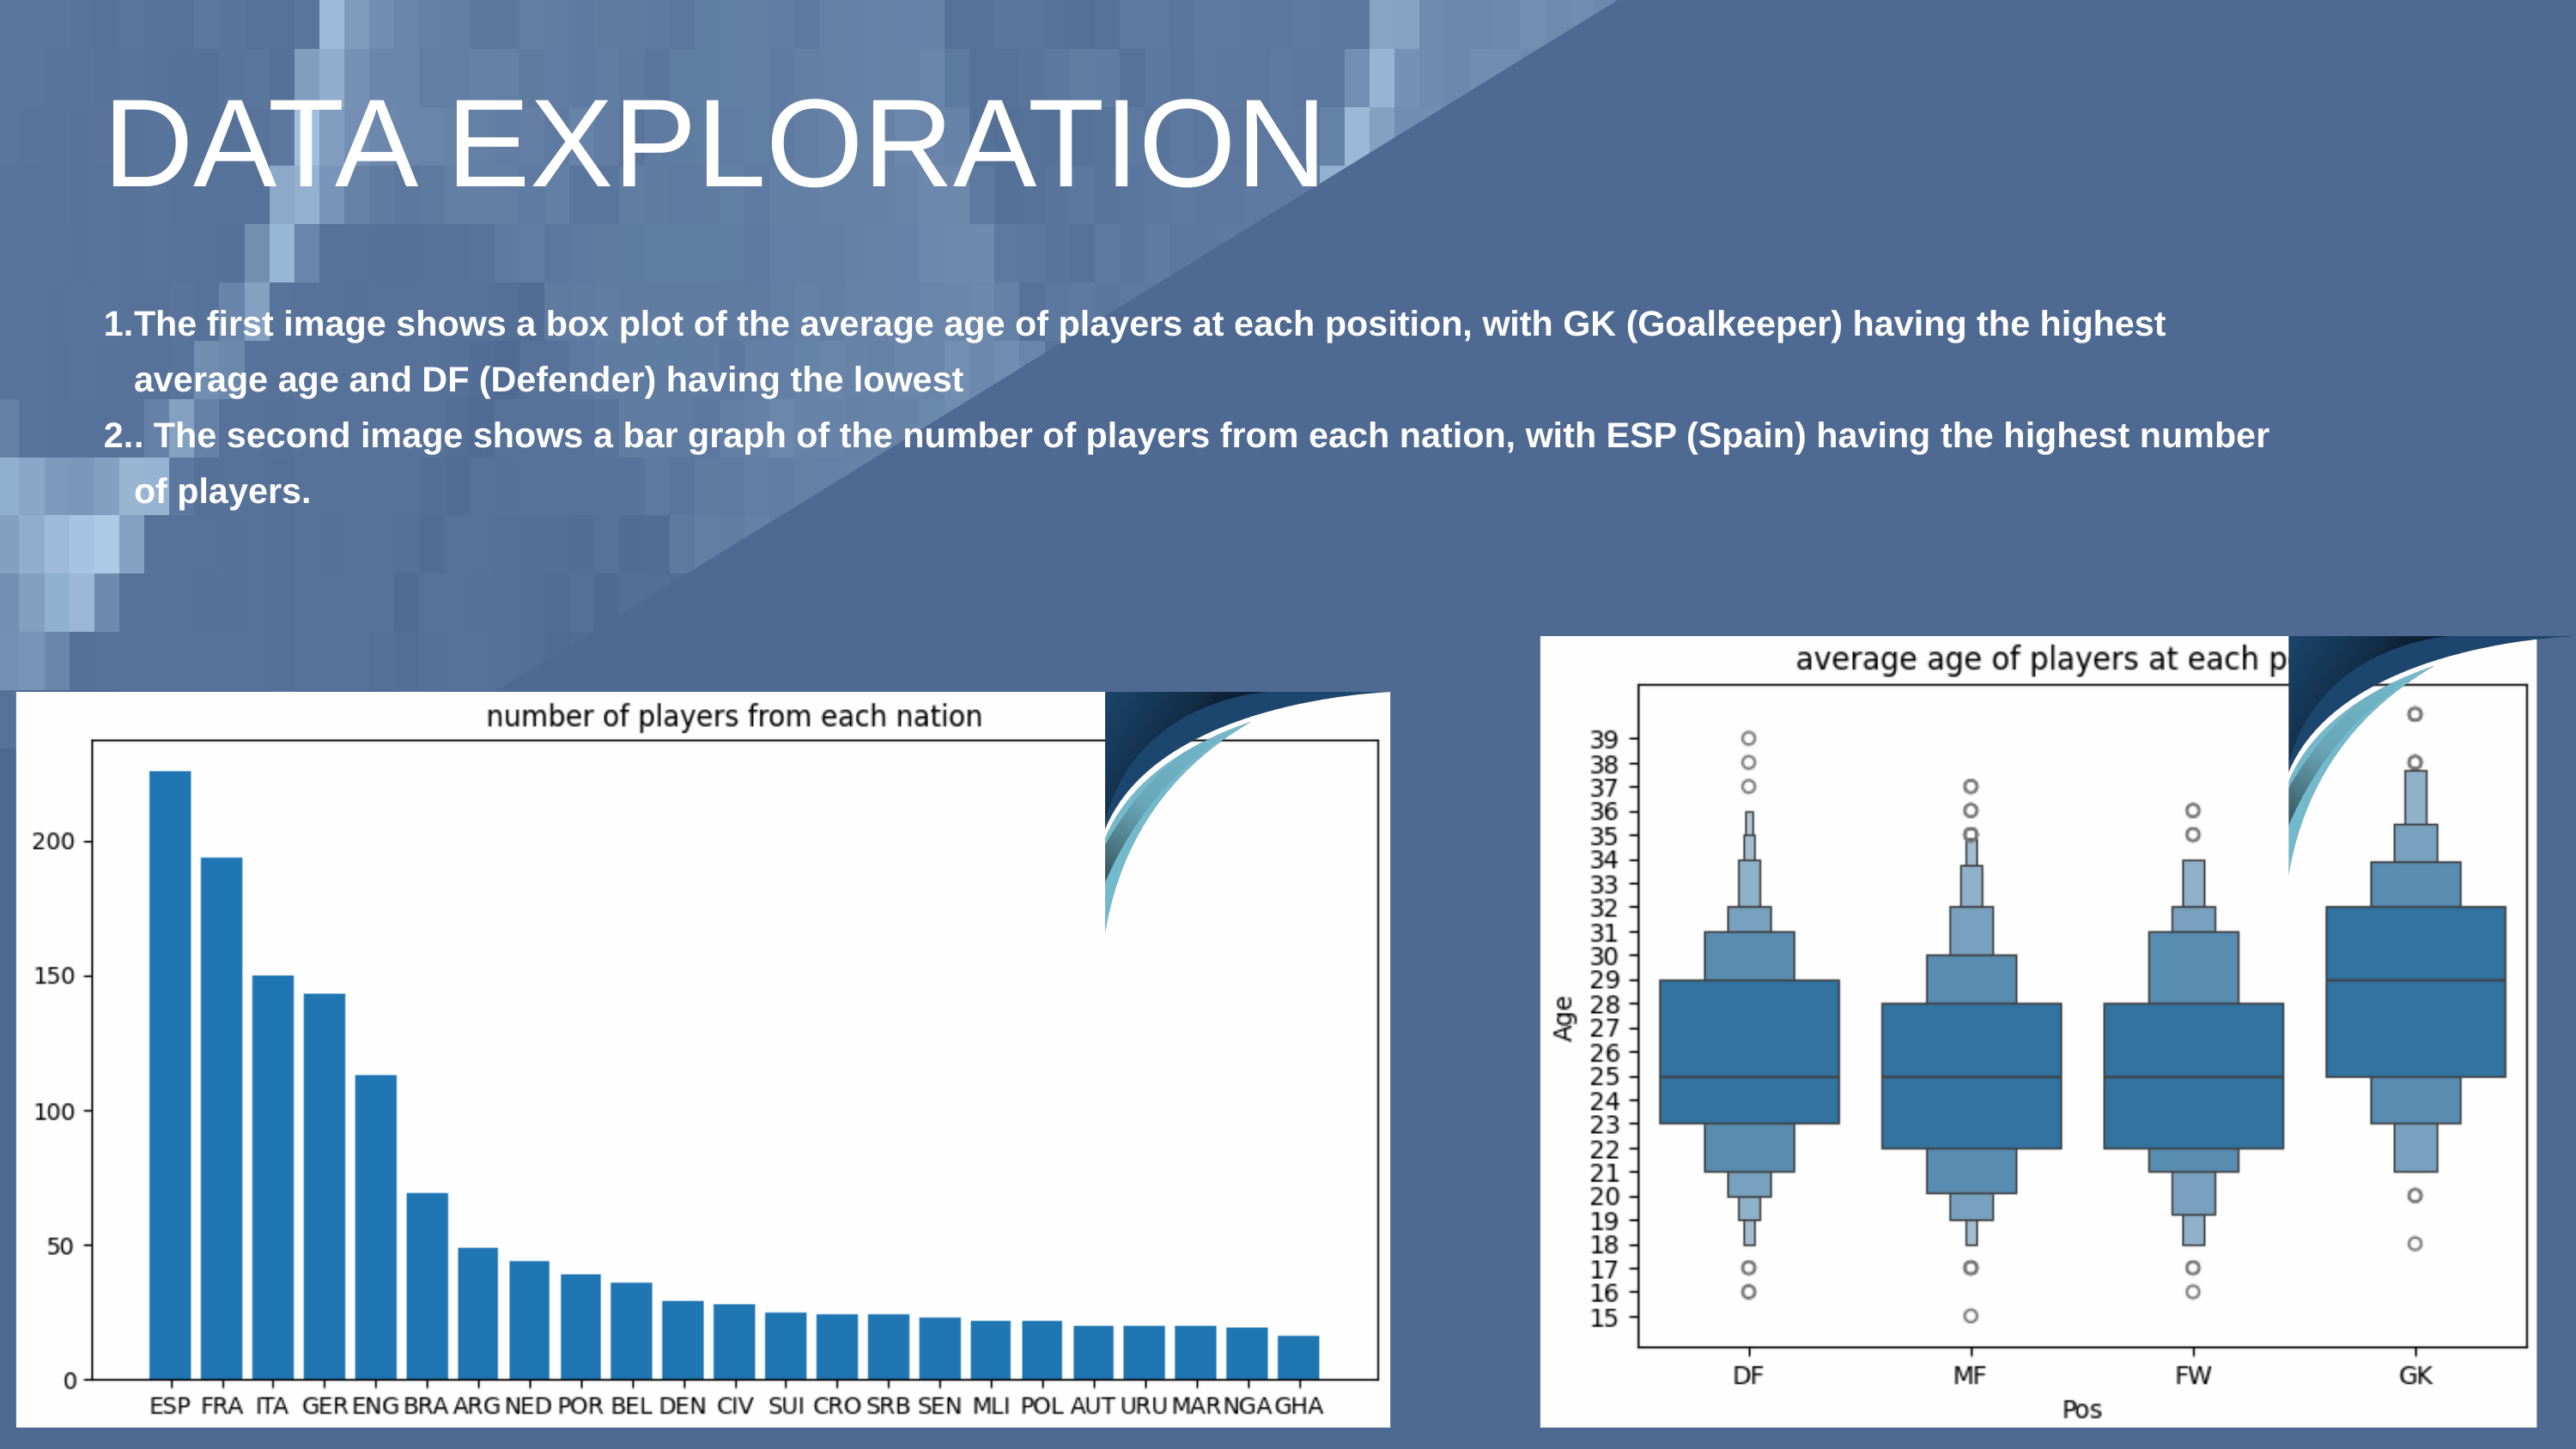

DATA EXPLORATION
The first image shows a box plot of the average age of players at each position, with GK (Goalkeeper) having the highest average age and DF (Defender) having the lowest
. The second image shows a bar graph of the number of players from each nation, with ESP (Spain) having the highest number of players.